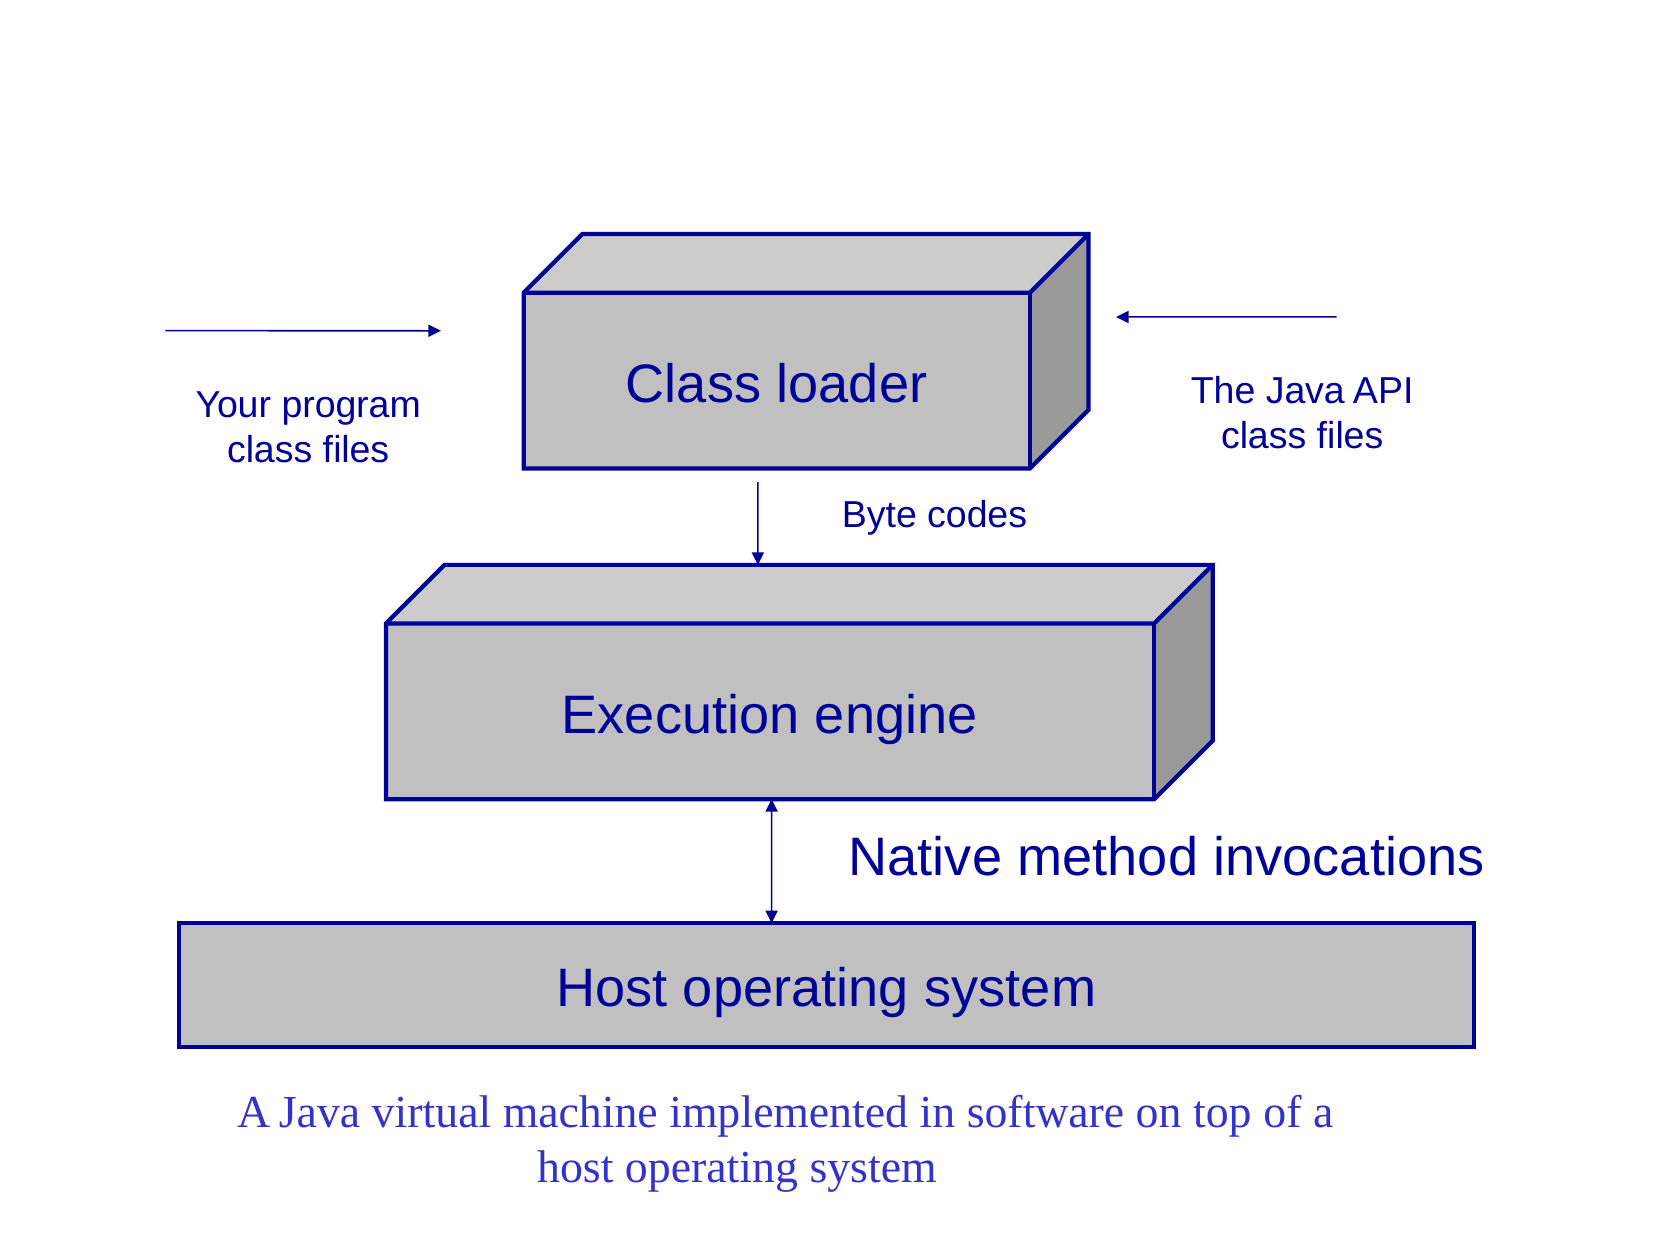

#
Class loader

The Java API
class files
Your program
class files

Byte codes
Execution engine

Native method invocations
Host operating system
A Java virtual machine implemented in software on top of a                         		host operating system